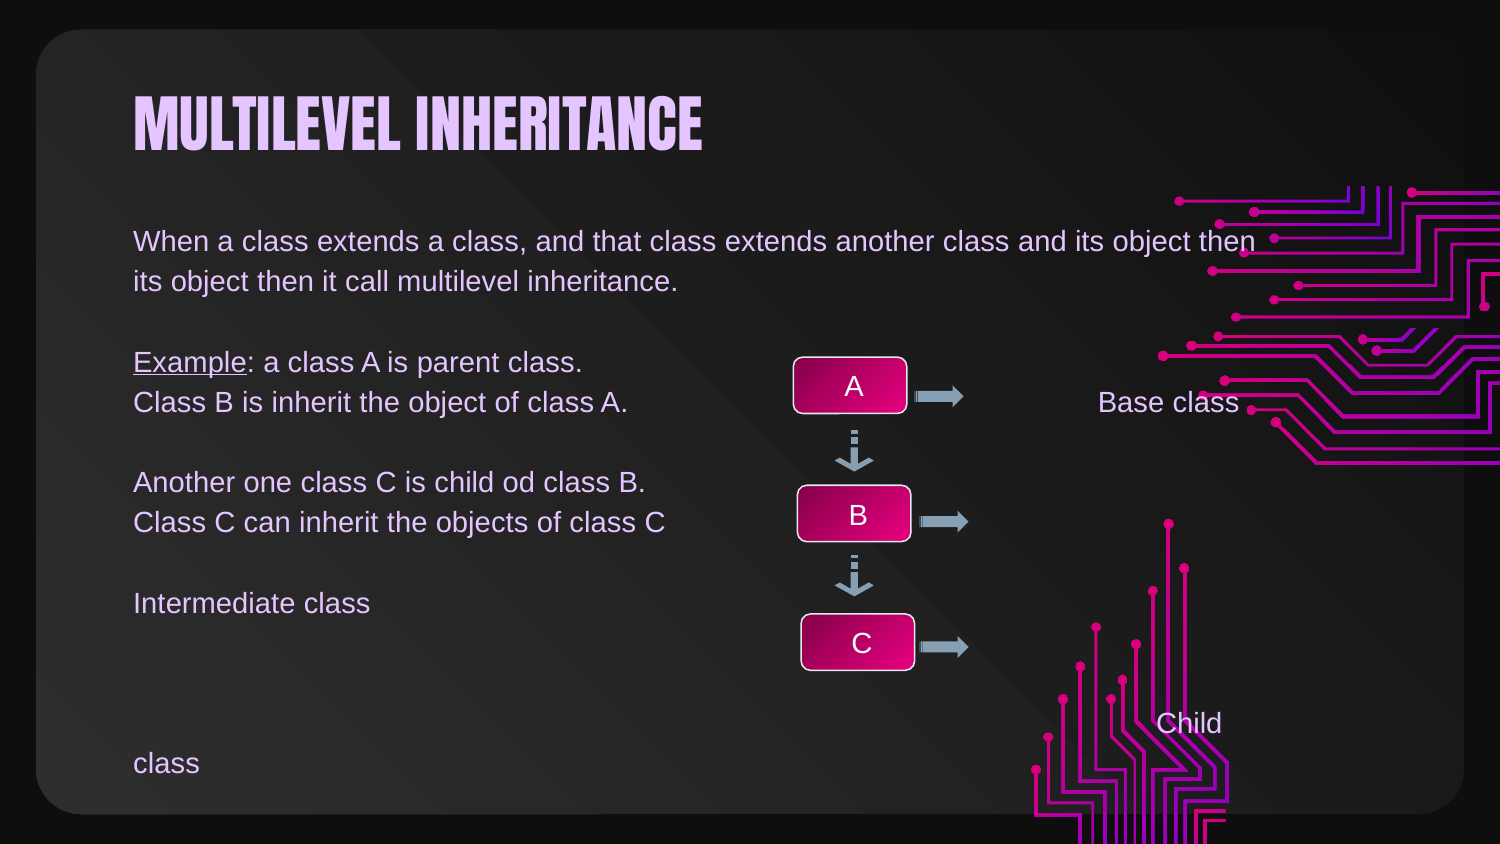

# MULTILEVEL INHERITANCE
When a class extends a class, and that class extends another class and its object then its object then it call multilevel inheritance.

Example: a class A is parent class.
Class B is inherit the object of class A.                                                         Base class
Another one class C is child od class B.
Class C can inherit the objects of class C
                                                                                                                            Intermediate class

                                                                                                                            Child class
 A

 B

 C